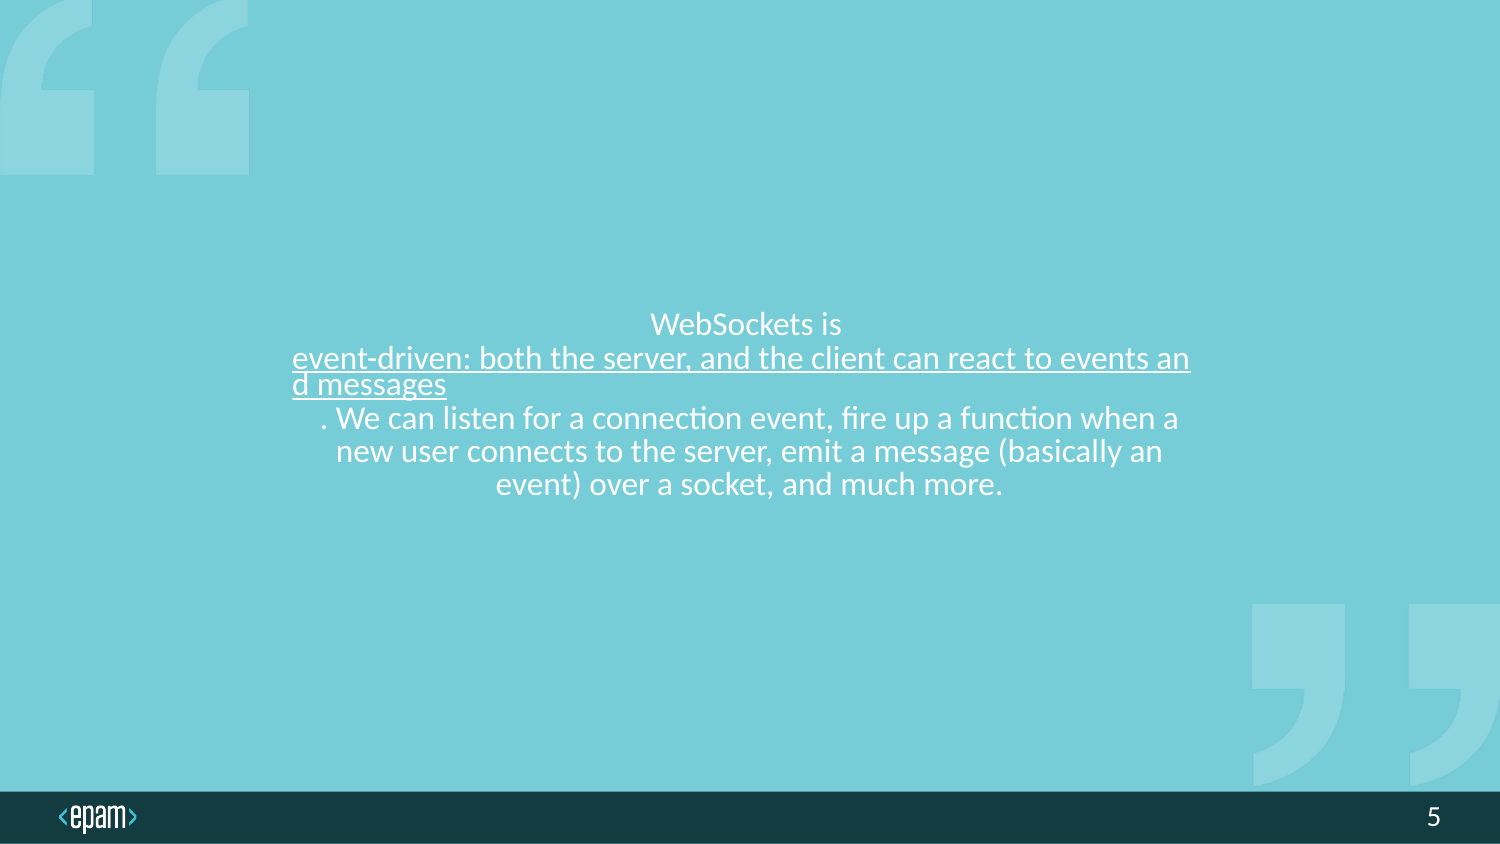

WebSockets is event-driven: both the server, and the client can react to events and messages. We can listen for a connection event, fire up a function when a new user connects to the server, emit a message (basically an event) over a socket, and much more.
5